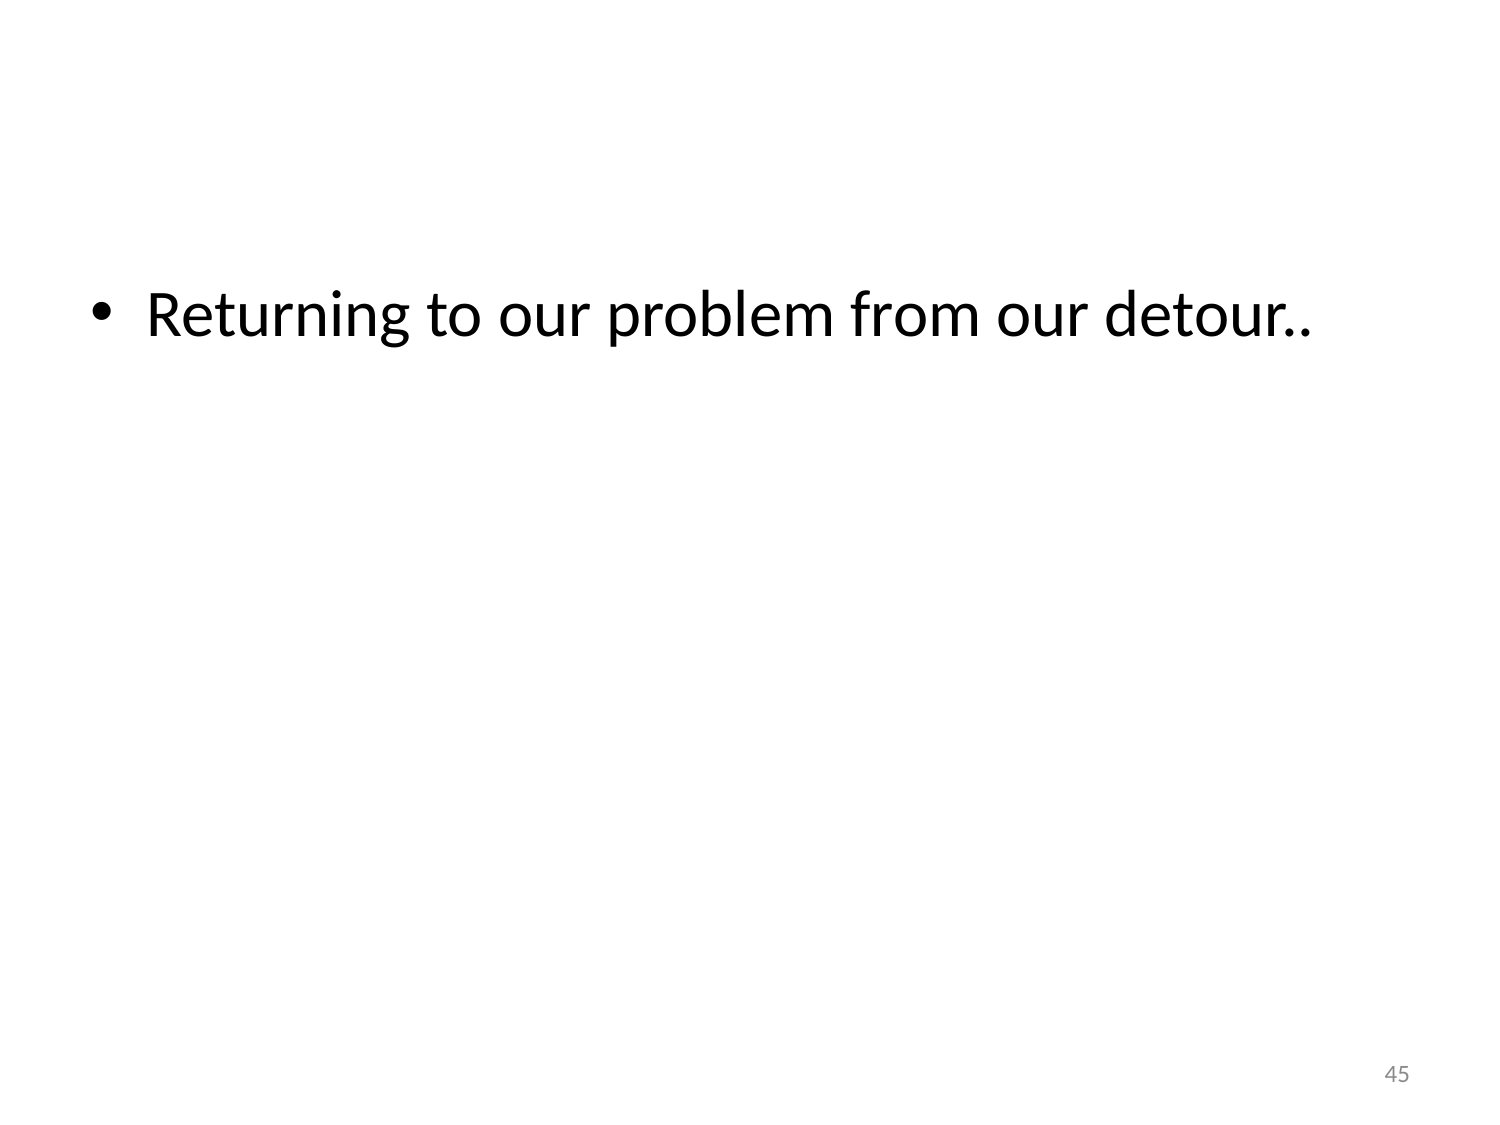

#
Returning to our problem from our detour..
45